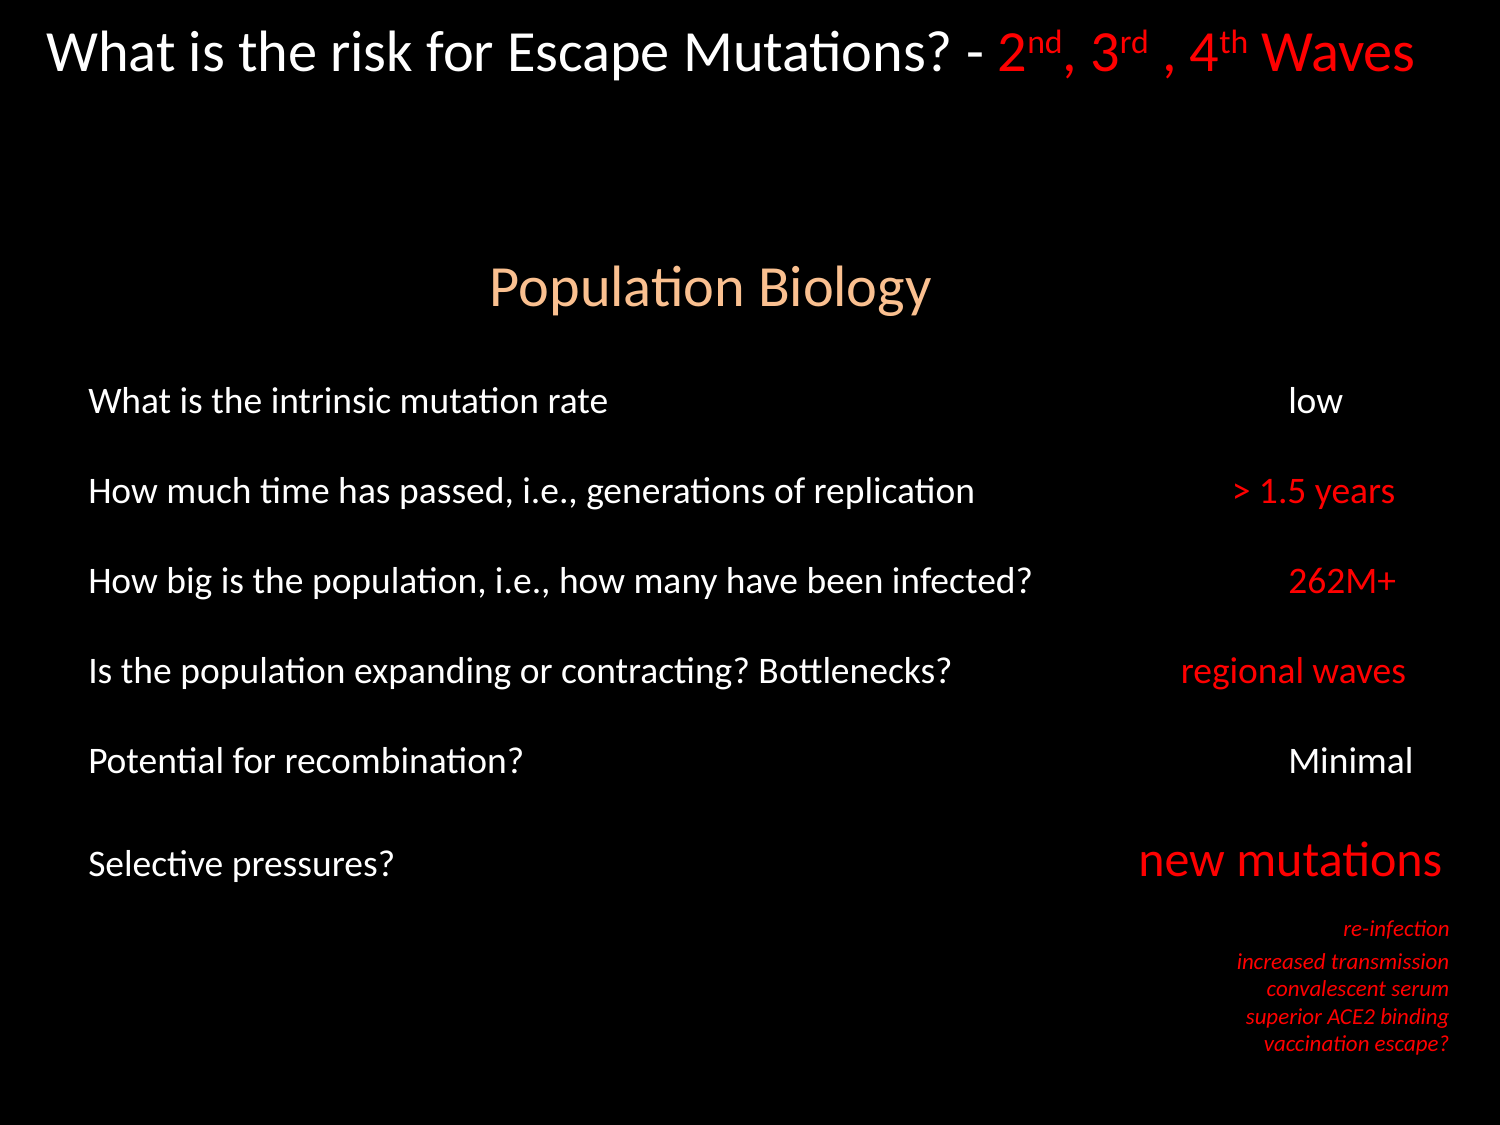

What is the risk for Escape Mutations? - 2nd, 3rd , 4th Waves
Population Biology
What is the intrinsic mutation rate					low

How much time has passed, i.e., generations of replication		           > 1.5 years

How big is the population, i.e., how many have been infected? 		262M+

Is the population expanding or contracting? Bottlenecks?		     regional waves

Potential for recombination?						Minimal

Selective pressures?					new mutations
						 re-infection
increased transmission
convalescent serum
superior ACE2 binding
vaccination escape?